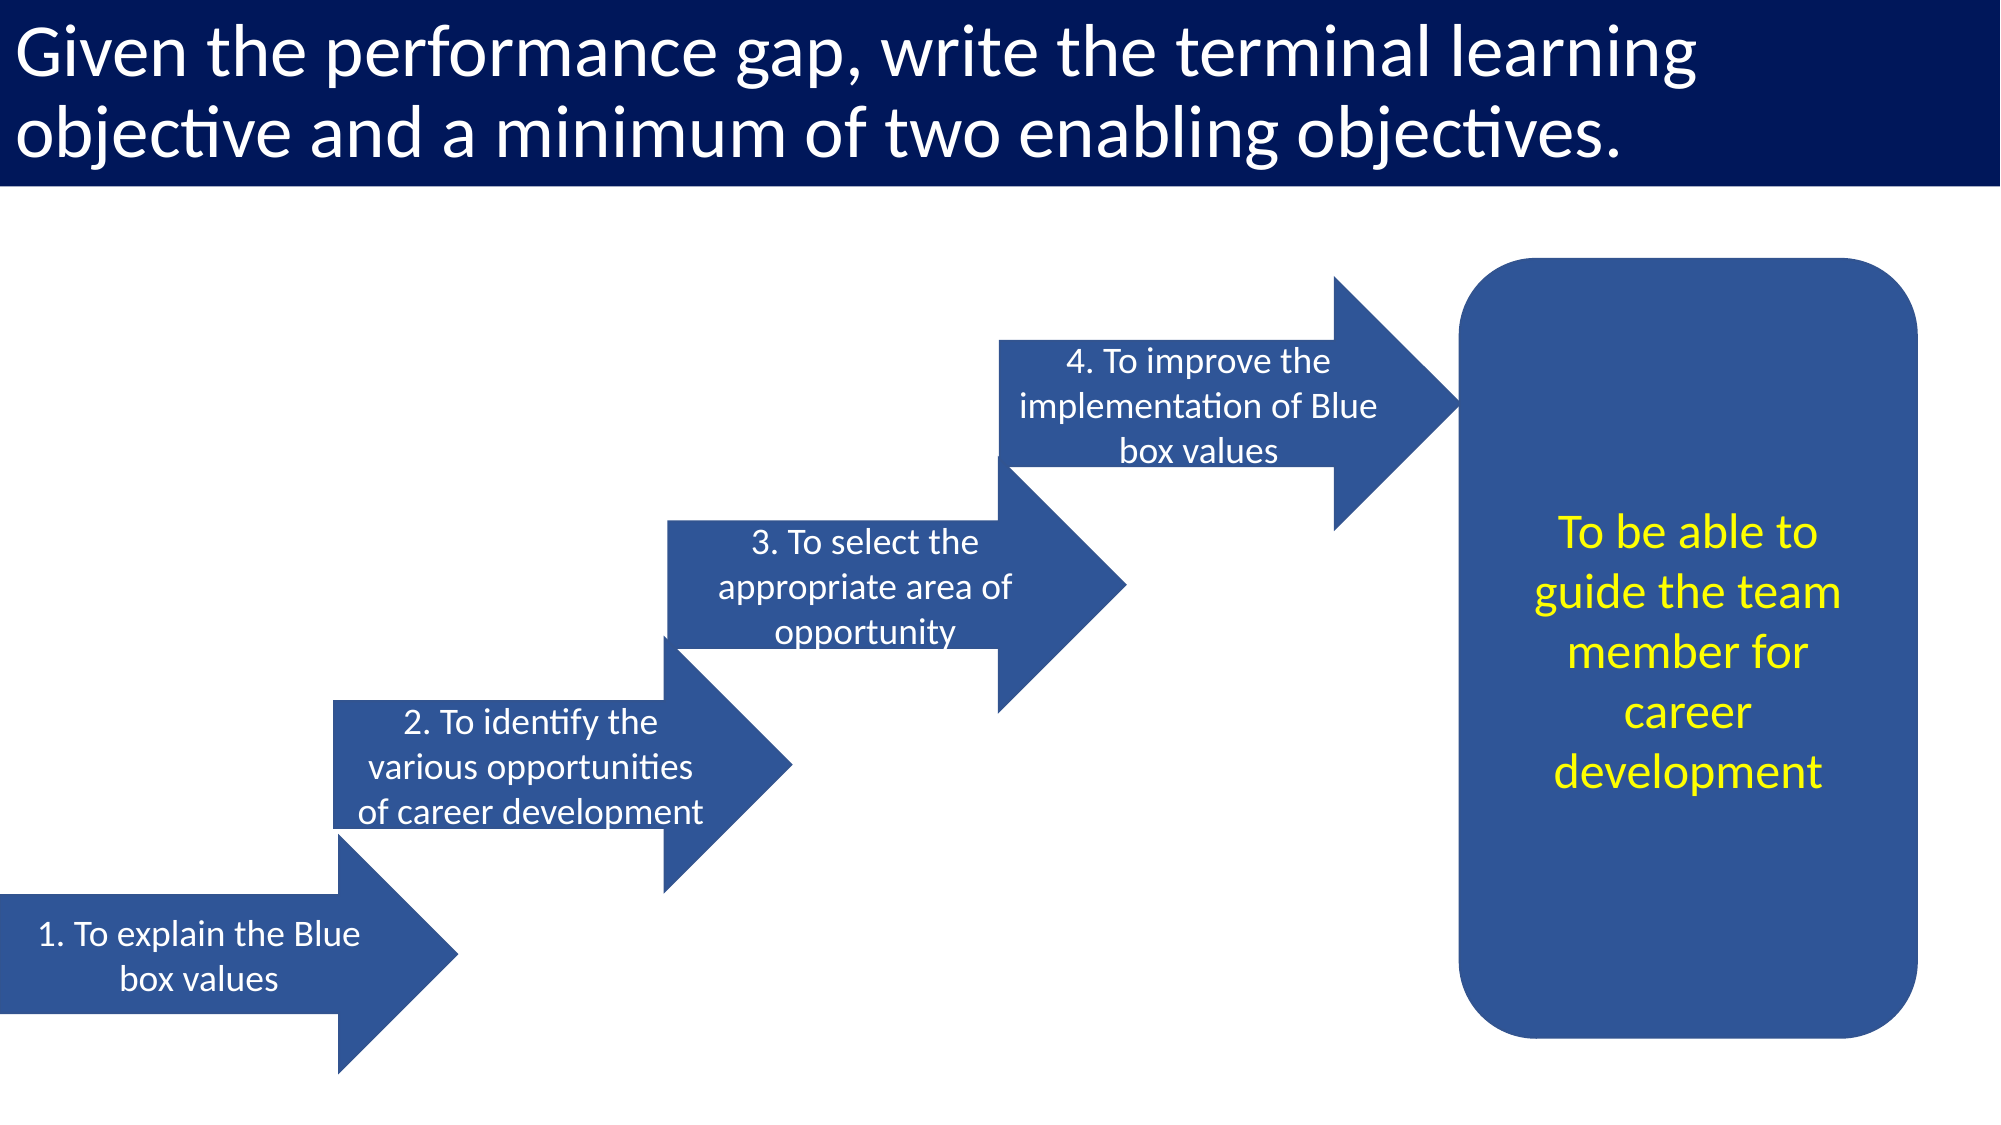

Given the performance gap, write the terminal learning objective and a minimum of two enabling objectives.
To be able to guide the team member for career development
4. To improve the implementation of Blue box values
3. To select the appropriate area of opportunity
2. To identify the various opportunities of career development
1. To explain the Blue box values